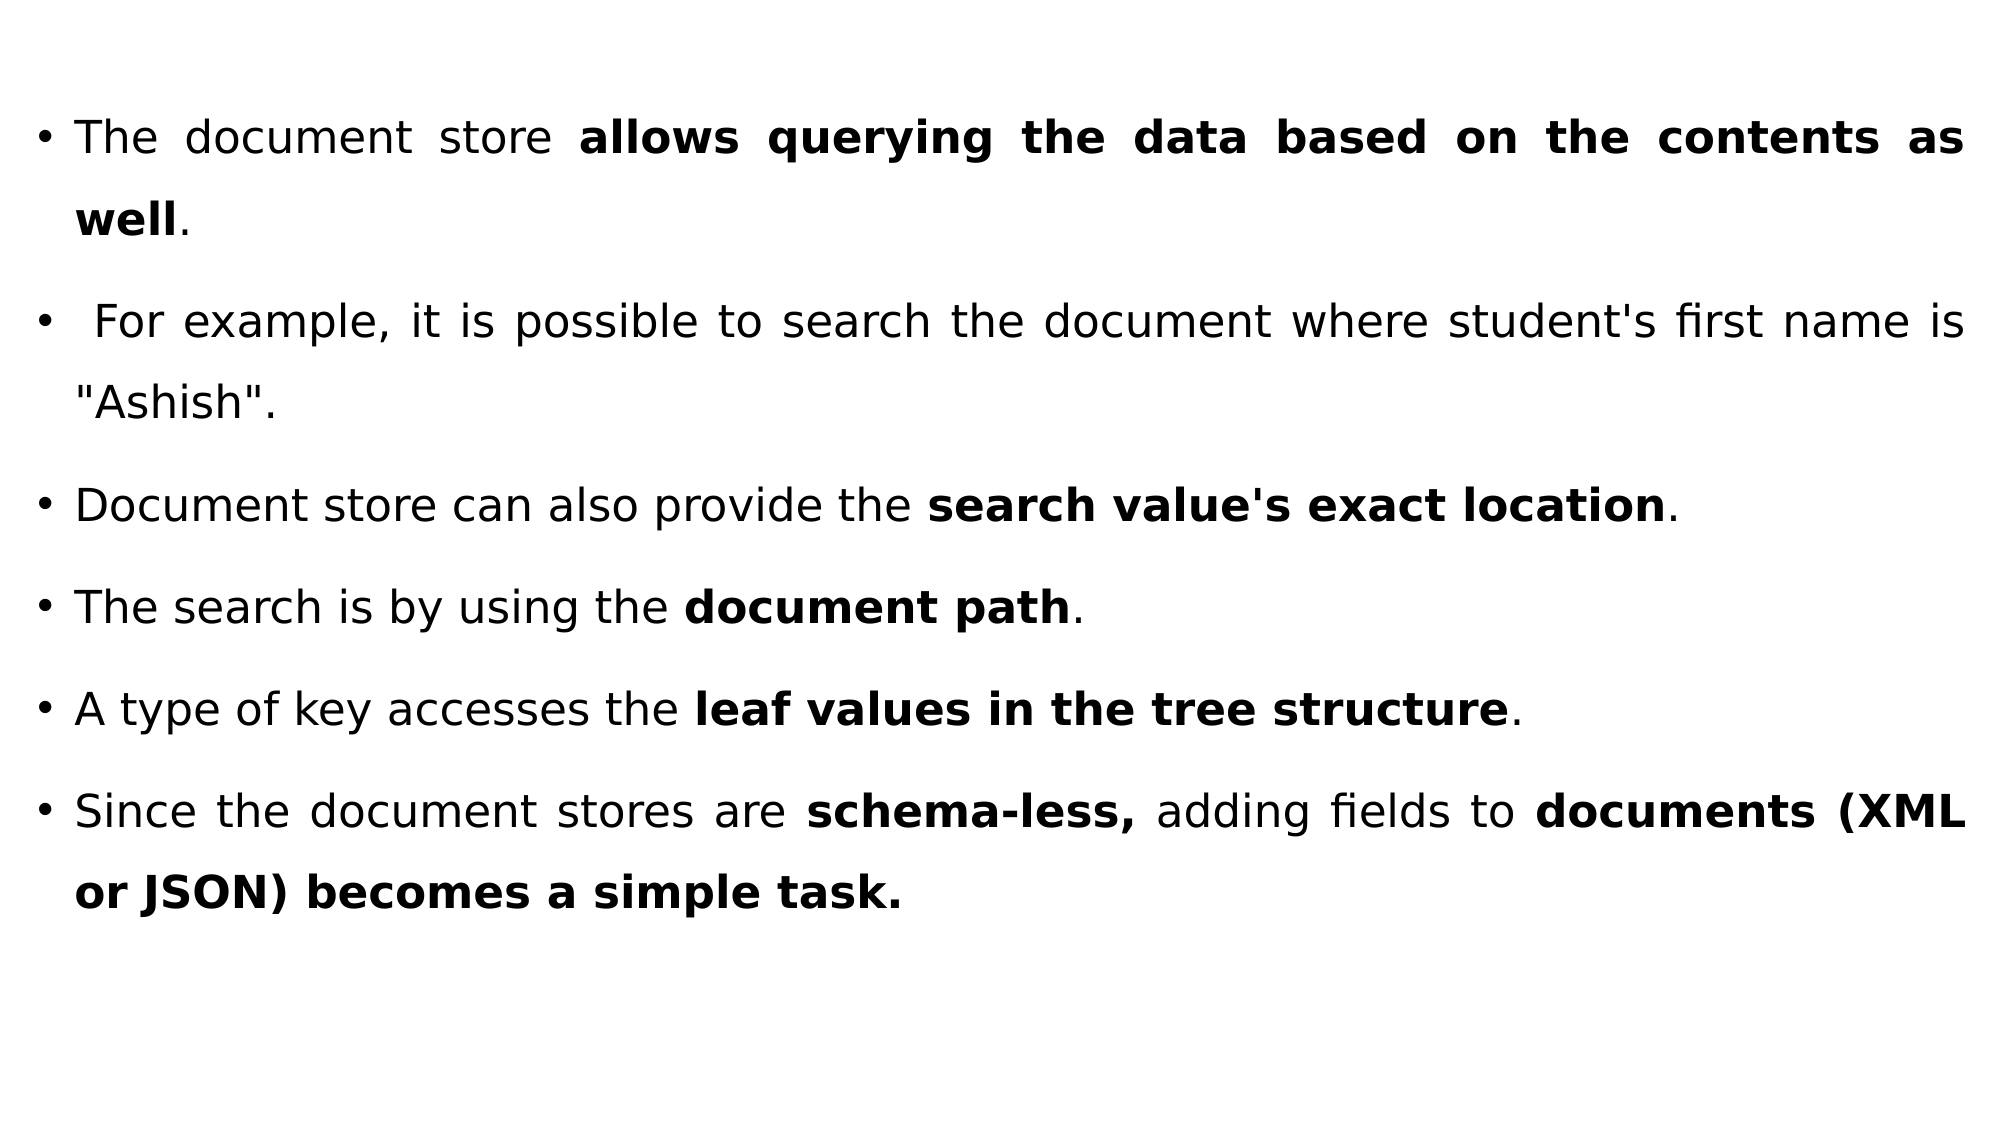

The document store allows querying the data based on the contents as well.
 For example, it is possible to search the document where student's first name is "Ashish".
Document store can also provide the search value's exact location.
The search is by using the document path.
A type of key accesses the leaf values in the tree structure.
Since the document stores are schema-less, adding fields to documents (XML or JSON) becomes a simple task.